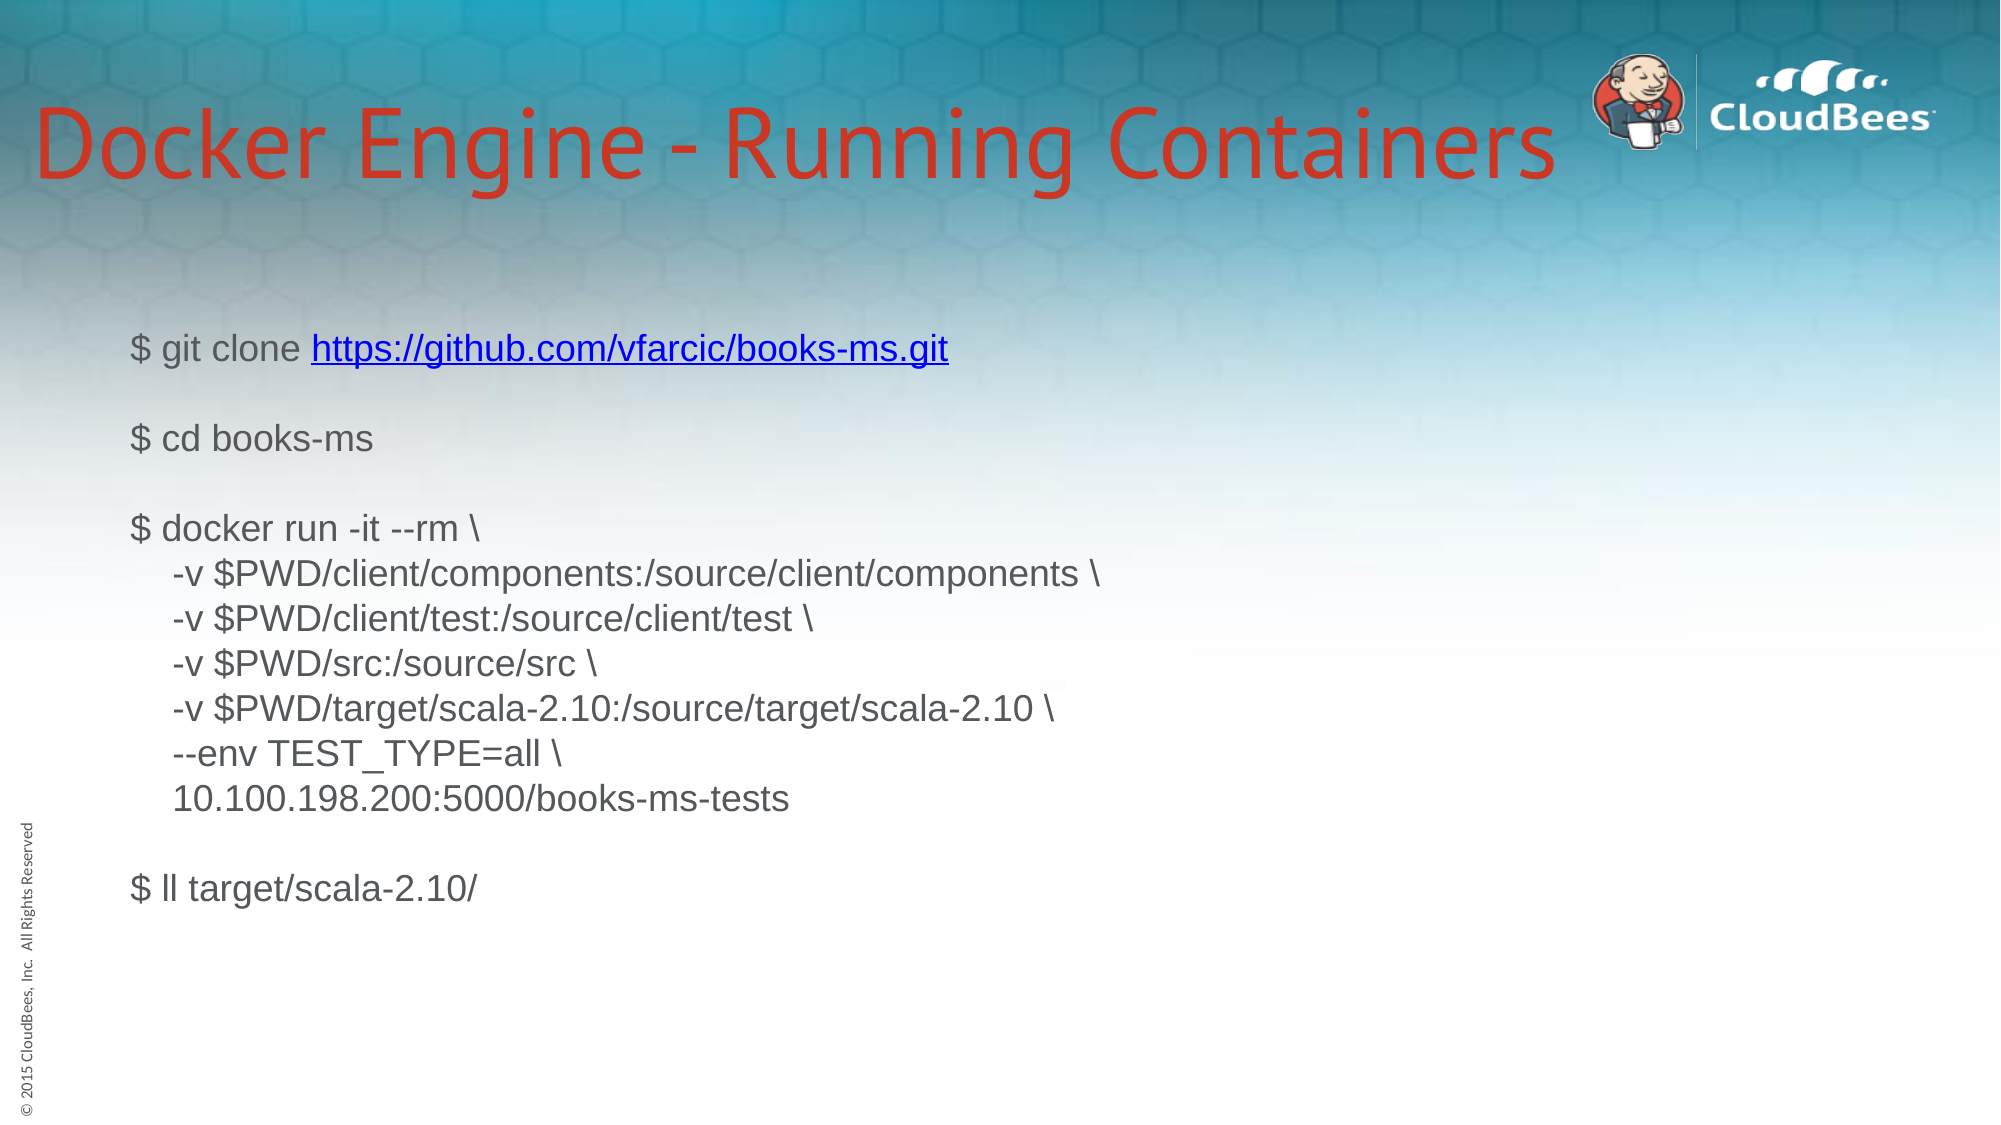

# Docker Engine - Running Containers
$ git clone https://github.com/vfarcic/books-ms.git

$ cd books-ms

$ docker run -it --rm \
    -v $PWD/client/components:/source/client/components \
    -v $PWD/client/test:/source/client/test \
    -v $PWD/src:/source/src \
    -v $PWD/target/scala-2.10:/source/target/scala-2.10 \
    --env TEST_TYPE=all \
    10.100.198.200:5000/books-ms-tests

$ ll target/scala-2.10/